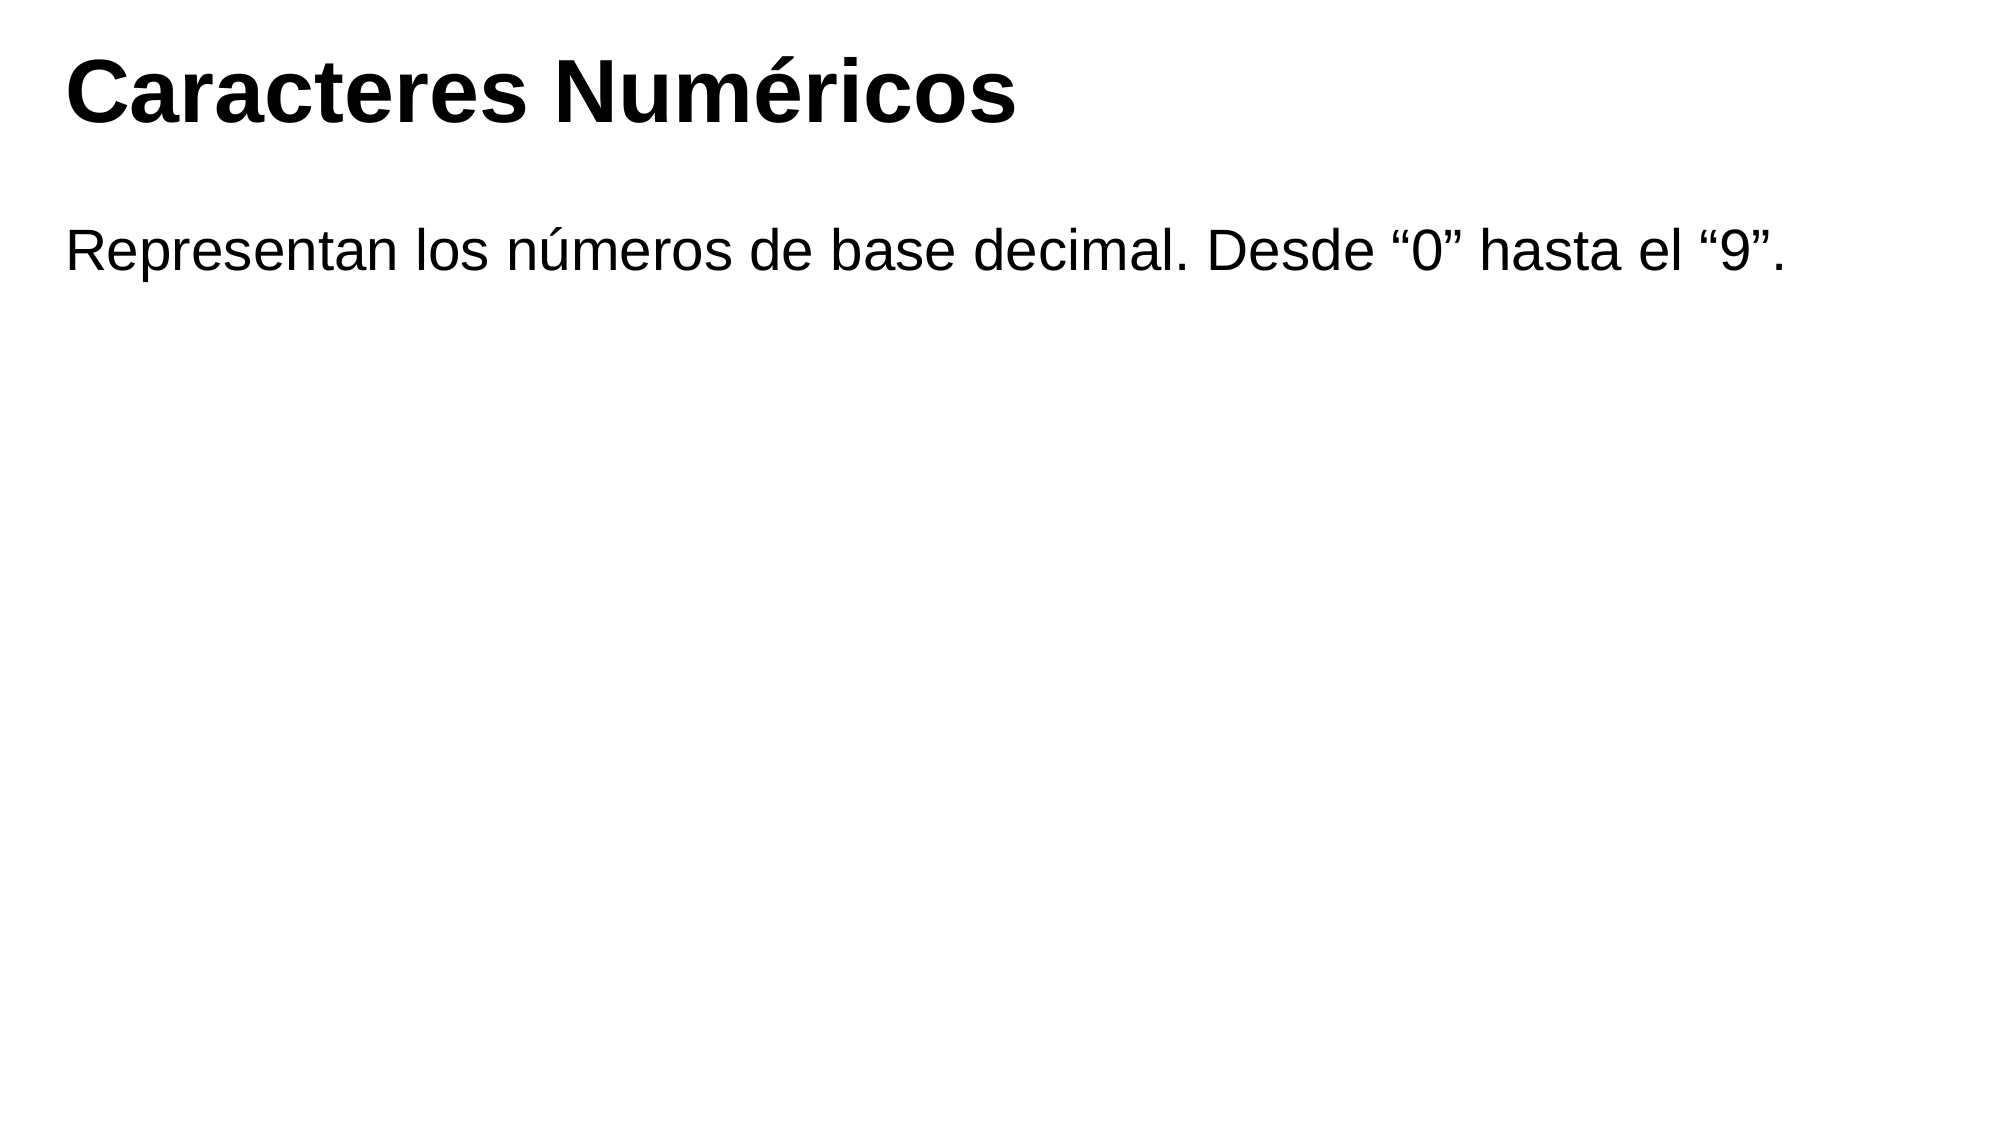

# Caracteres Numéricos
Representan los números de base decimal. Desde “0” hasta el “9”.